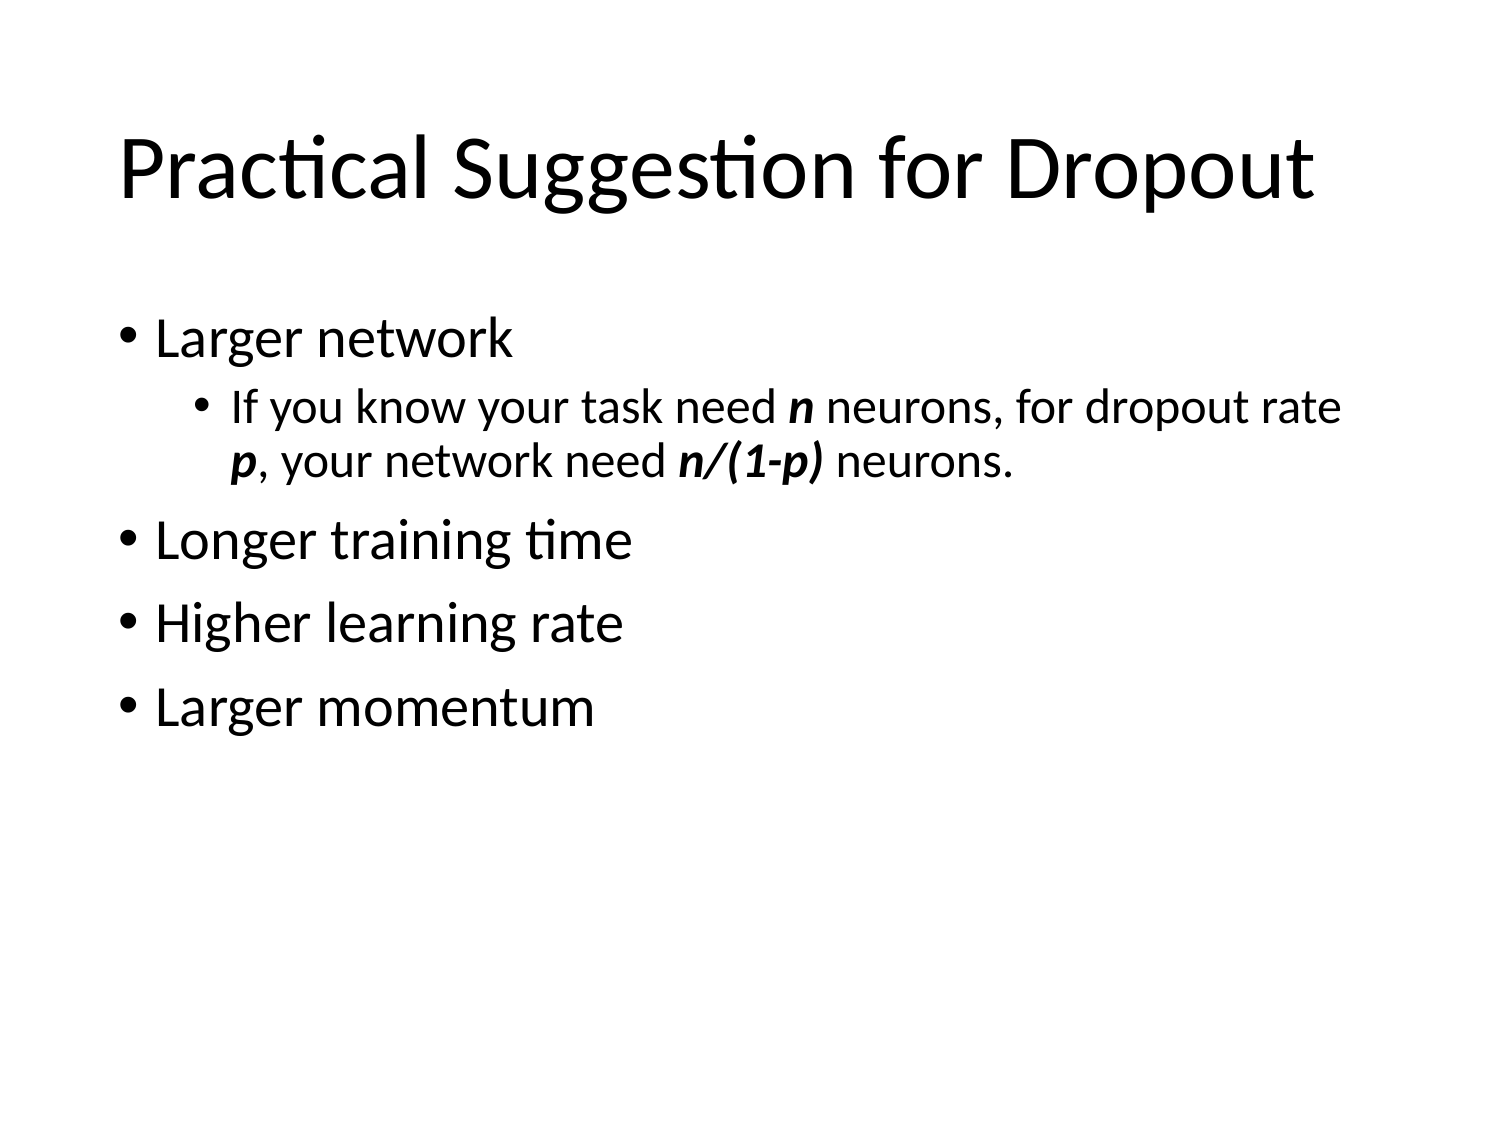

# Practical Suggestion for Dropout
Larger network
If you know your task need n neurons, for dropout rate p, your network need n/(1-p) neurons.
Longer training time
Higher learning rate
Larger momentum